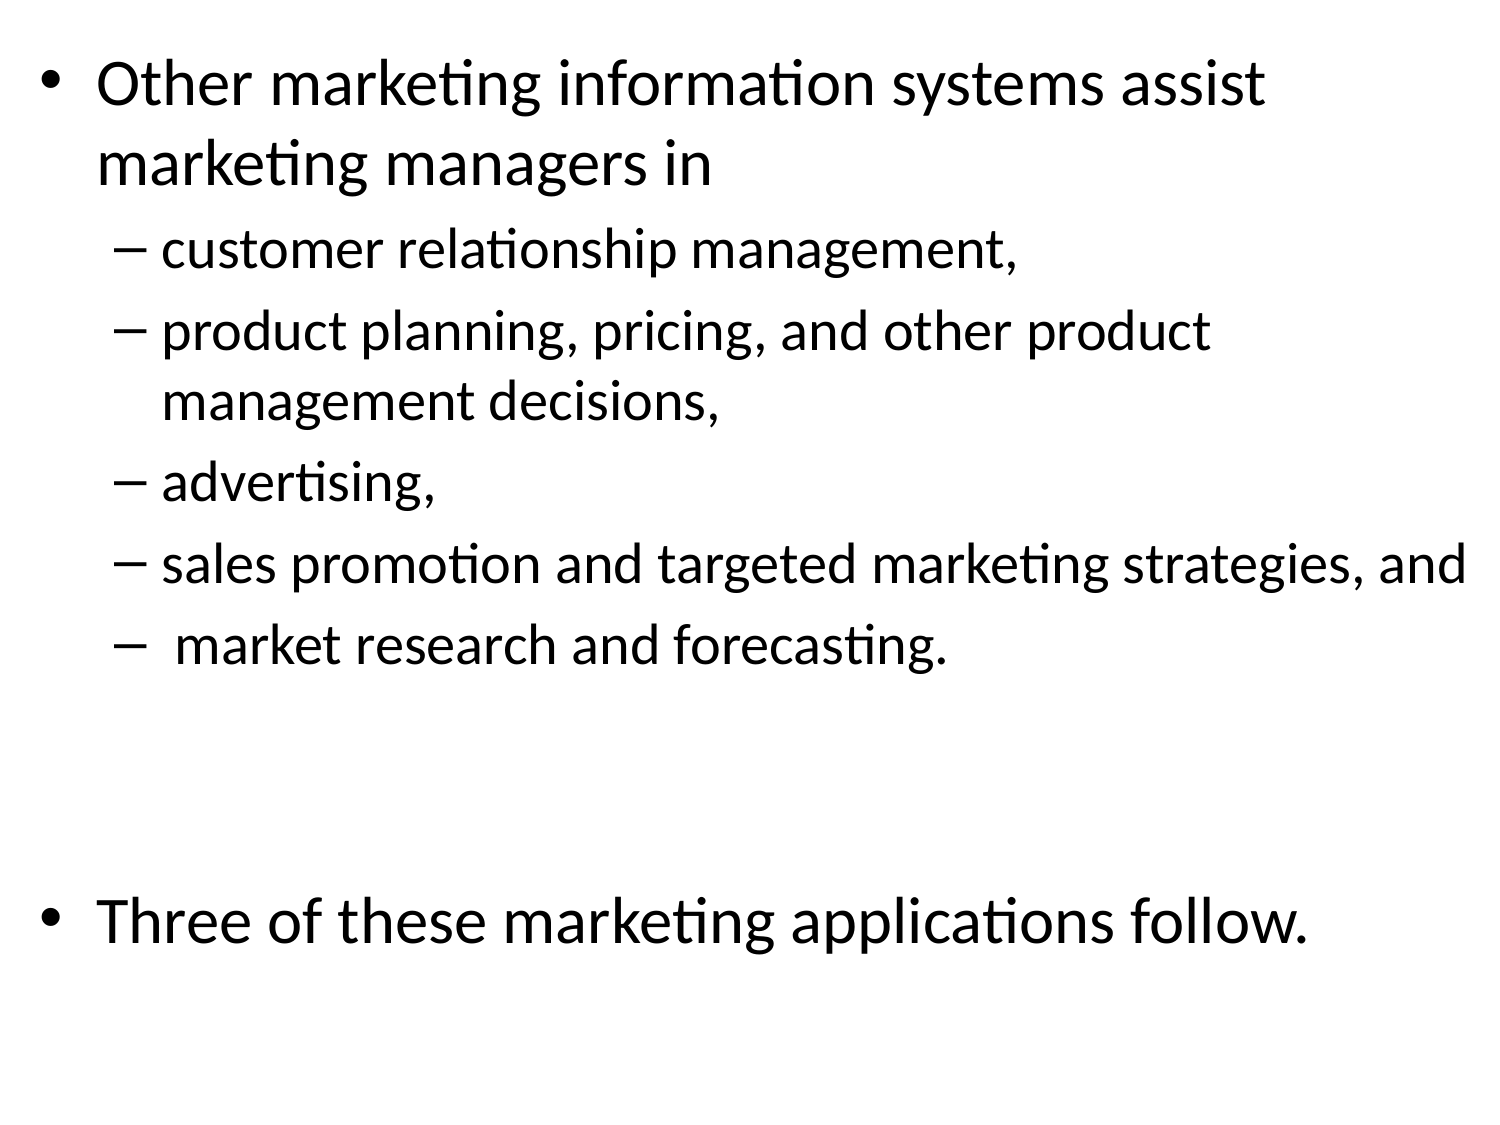

Other marketing information systems assist marketing managers in
customer relationship management,
product planning, pricing, and other product management decisions,
advertising,
sales promotion and targeted marketing strategies, and
 market research and forecasting.

Three of these marketing applications follow.